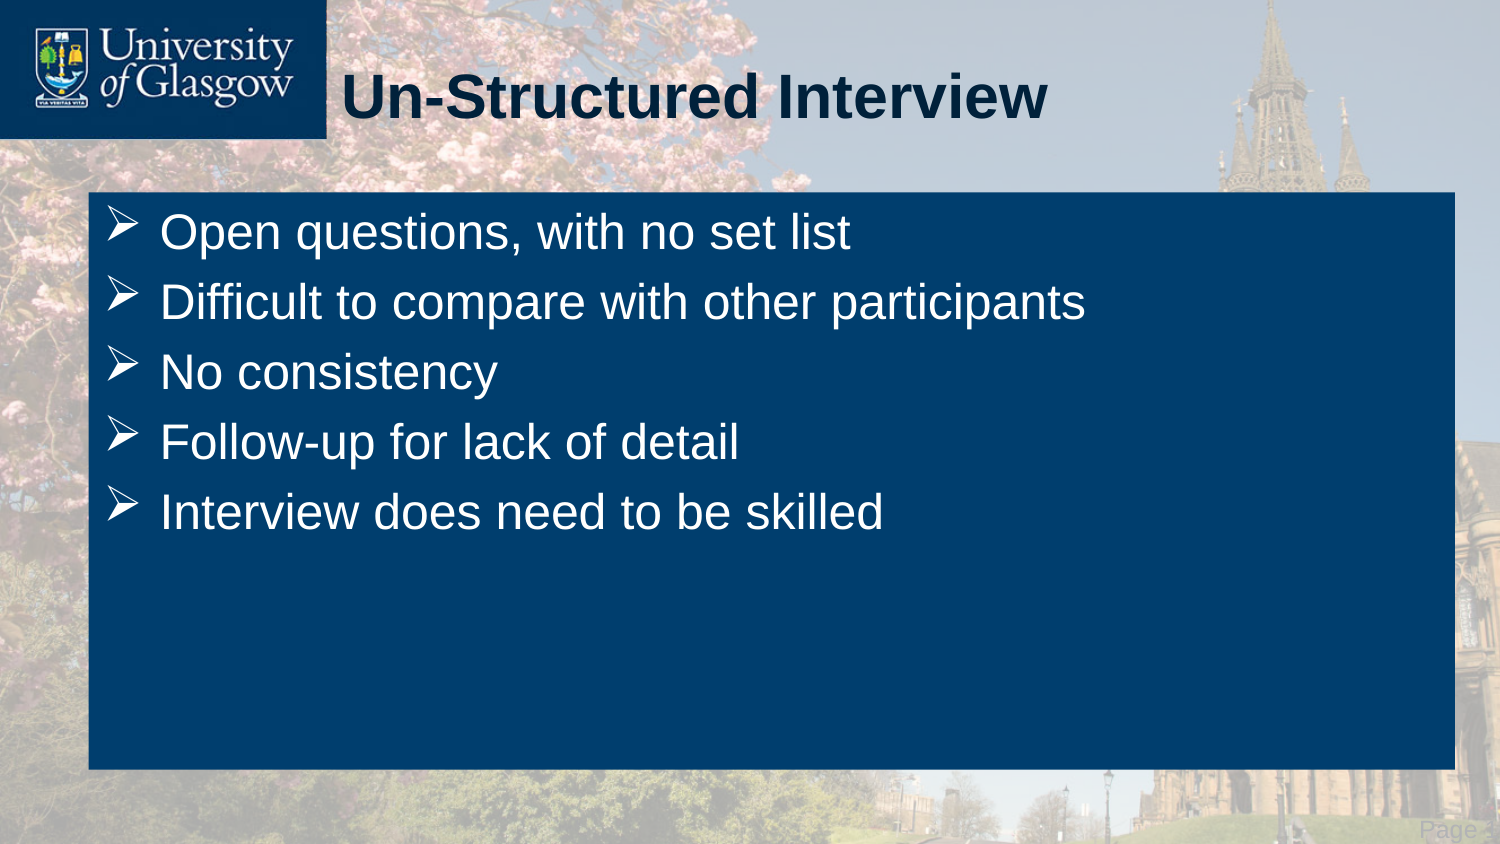

# Un-Structured Interview
Open questions, with no set list
Difficult to compare with other participants
No consistency
Follow-up for lack of detail
Interview does need to be skilled

 Page 17